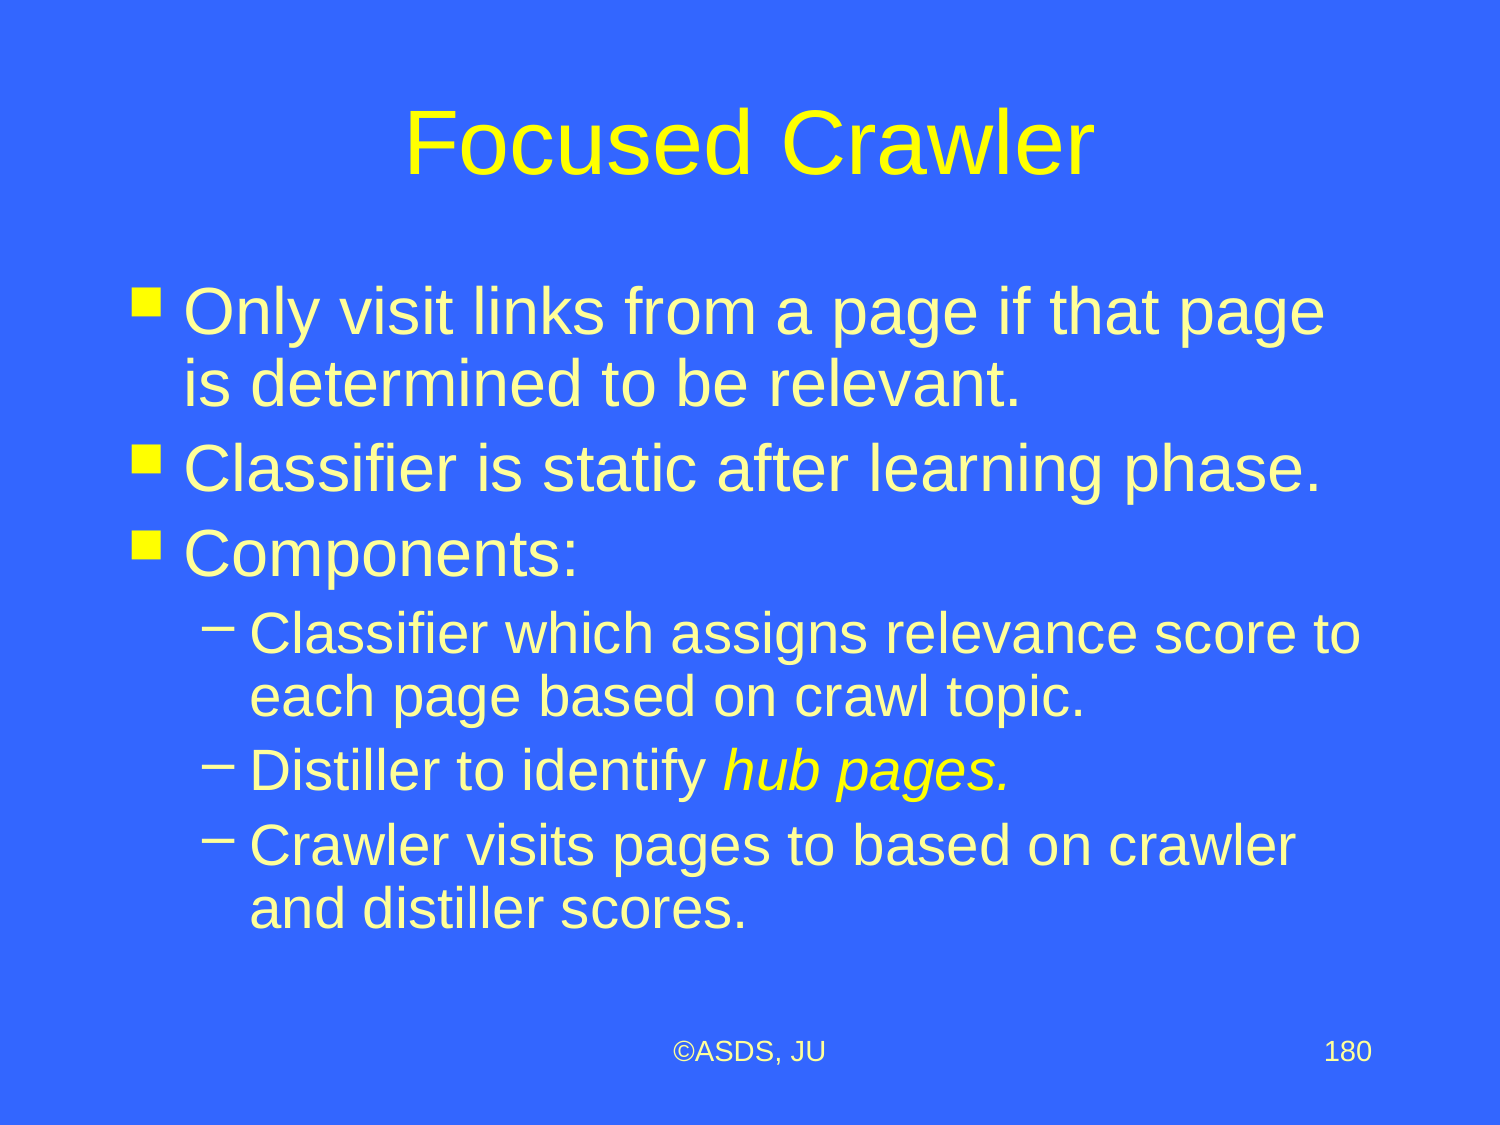

# Focused Crawler
Only visit links from a page if that page is determined to be relevant.
Classifier is static after learning phase.
Components:
Classifier which assigns relevance score to each page based on crawl topic.
Distiller to identify hub pages.
Crawler visits pages to based on crawler and distiller scores.

©ASDS, JU
180